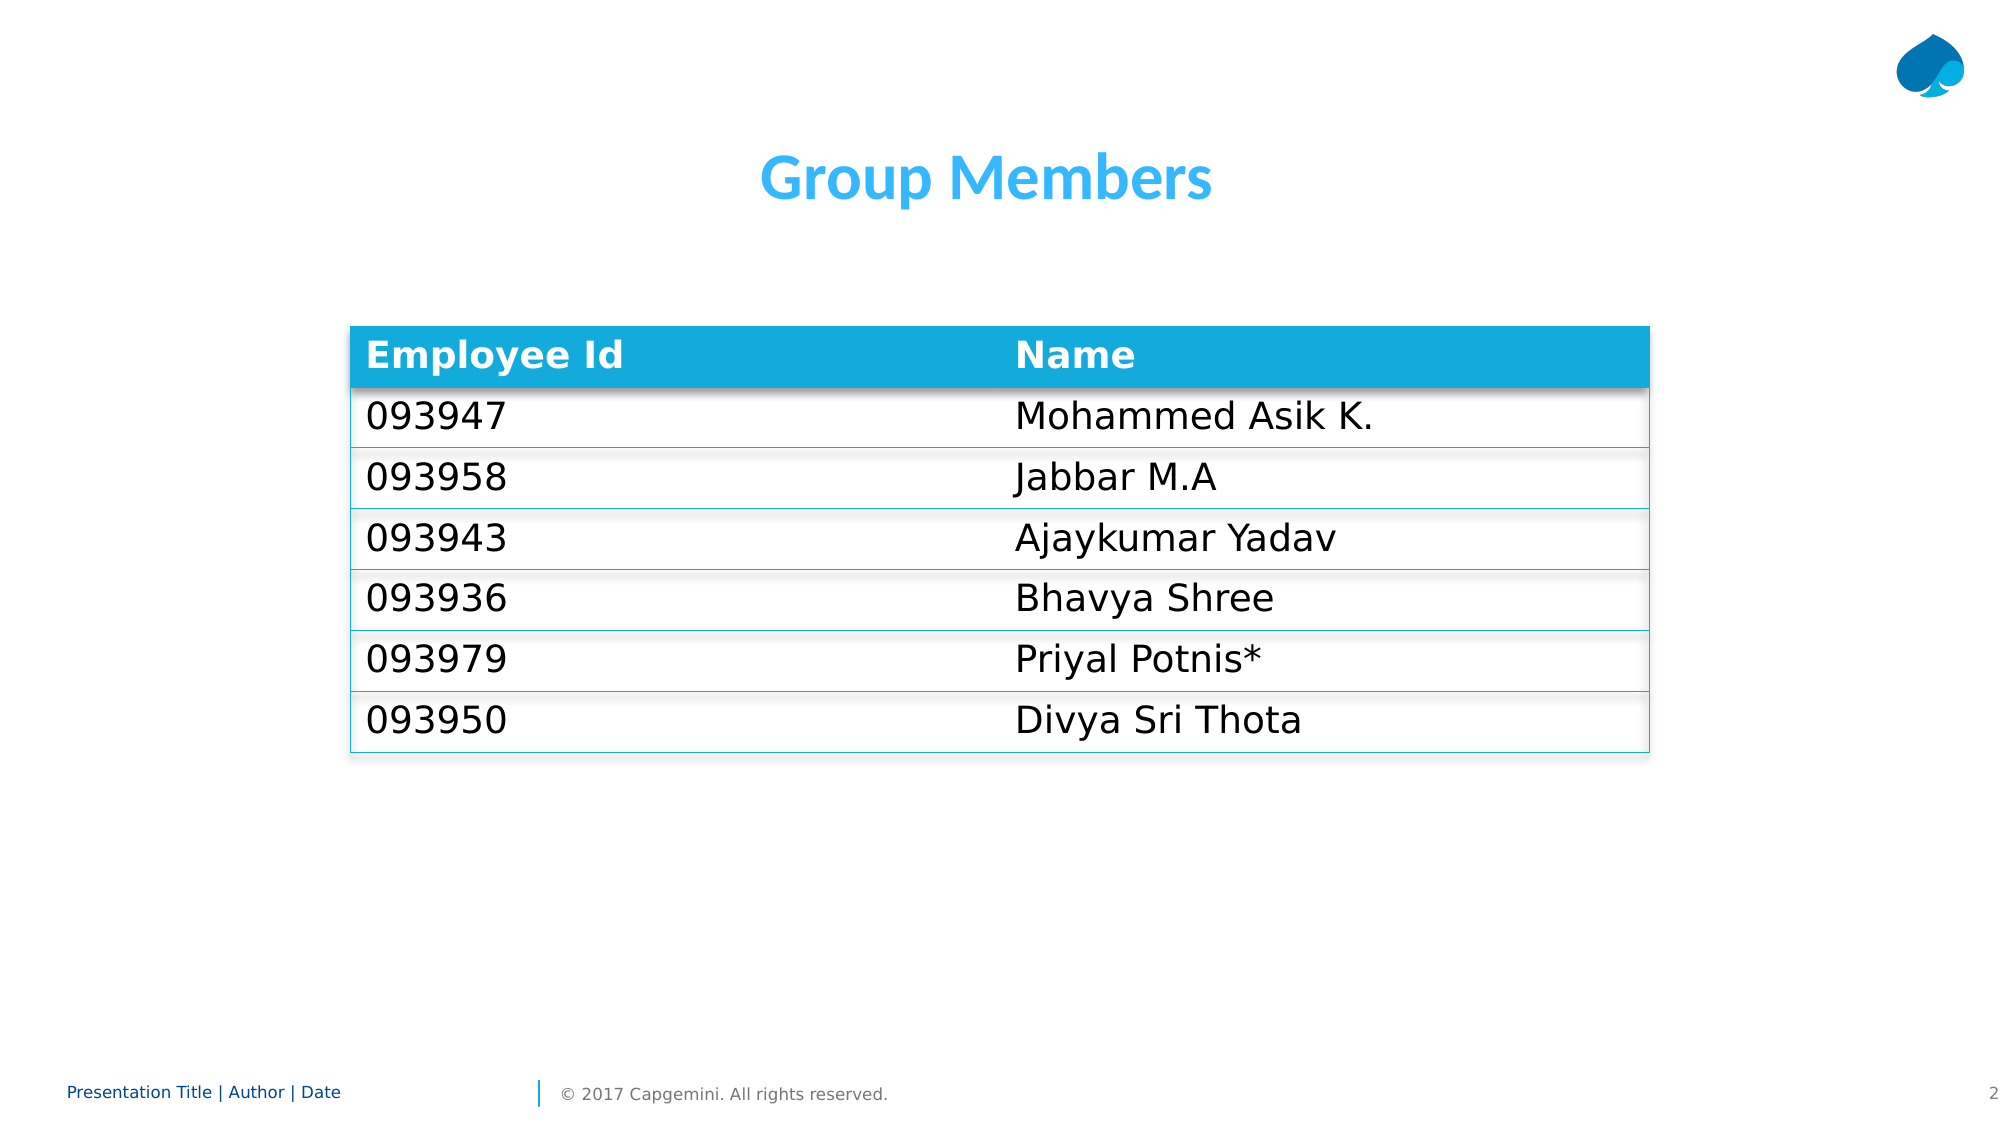

Group Members
| Employee Id | Name |
| --- | --- |
| 093947 | Mohammed Asik K. |
| 093958 | Jabbar M.A |
| 093943 | Ajaykumar Yadav |
| 093936 | Bhavya Shree |
| 093979 | Priyal Potnis\* |
| 093950 | Divya Sri Thota |